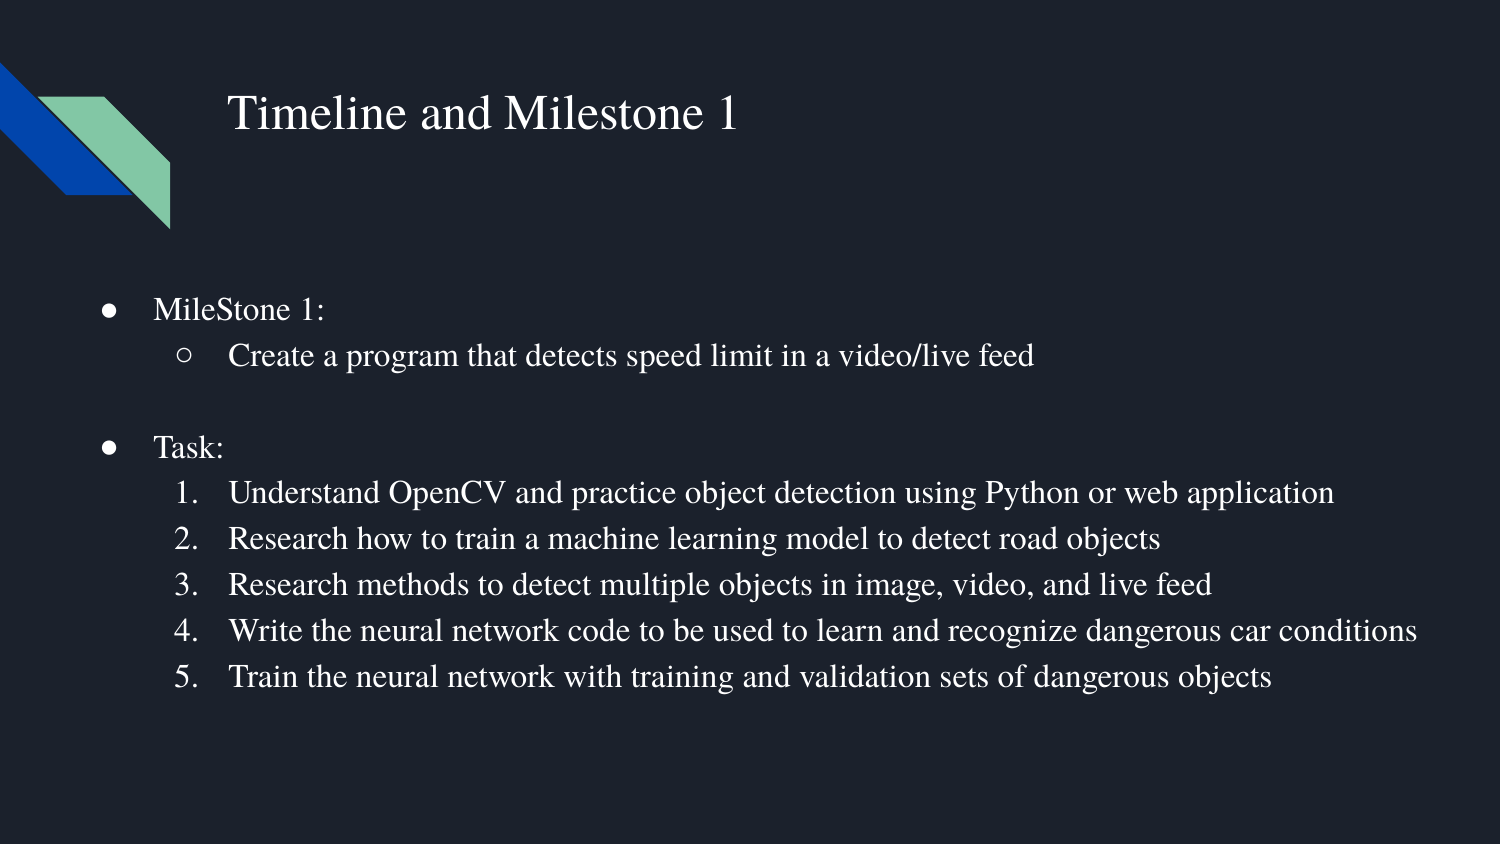

# Timeline and Milestone 1
MileStone 1:
Create a program that detects speed limit in a video/live feed

Task:
Understand OpenCV and practice object detection using Python or web application
Research how to train a machine learning model to detect road objects
Research methods to detect multiple objects in image, video, and live feed
Write the neural network code to be used to learn and recognize dangerous car conditions
Train the neural network with training and validation sets of dangerous objects